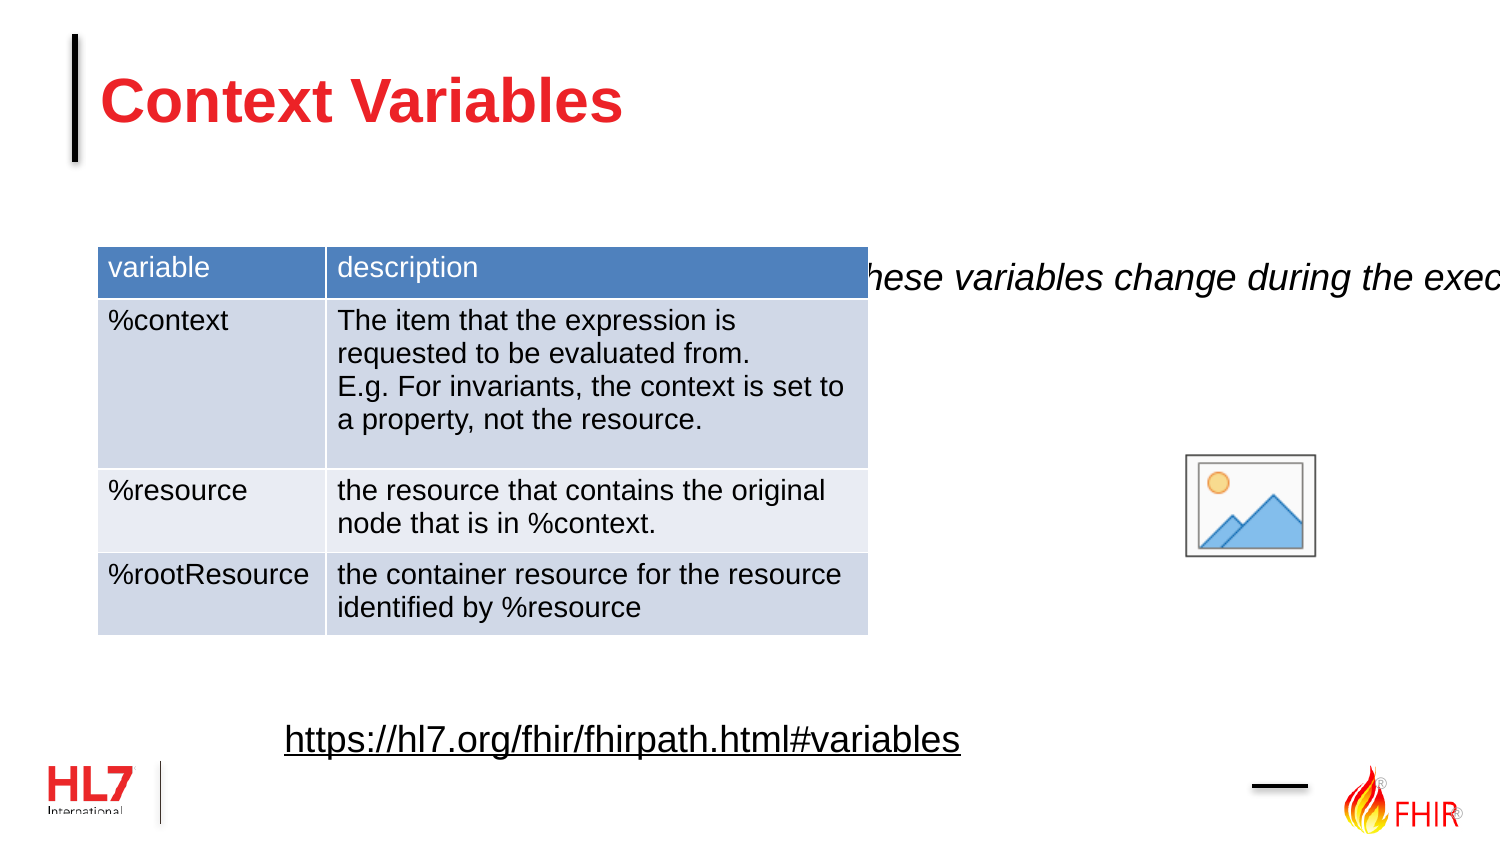

# Context Variables
| variable | description |
| --- | --- |
| %context | The item that the expression is requested to be evaluated from. E.g. For invariants, the context is set to a property, not the resource. |
| %resource | the resource that contains the original node that is in %context. |
| %rootResource | the container resource for the resource identified by %resource |
Tip: None of these variables change during the execution of an expression

https://hl7.org/fhir/fhirpath.html#variables